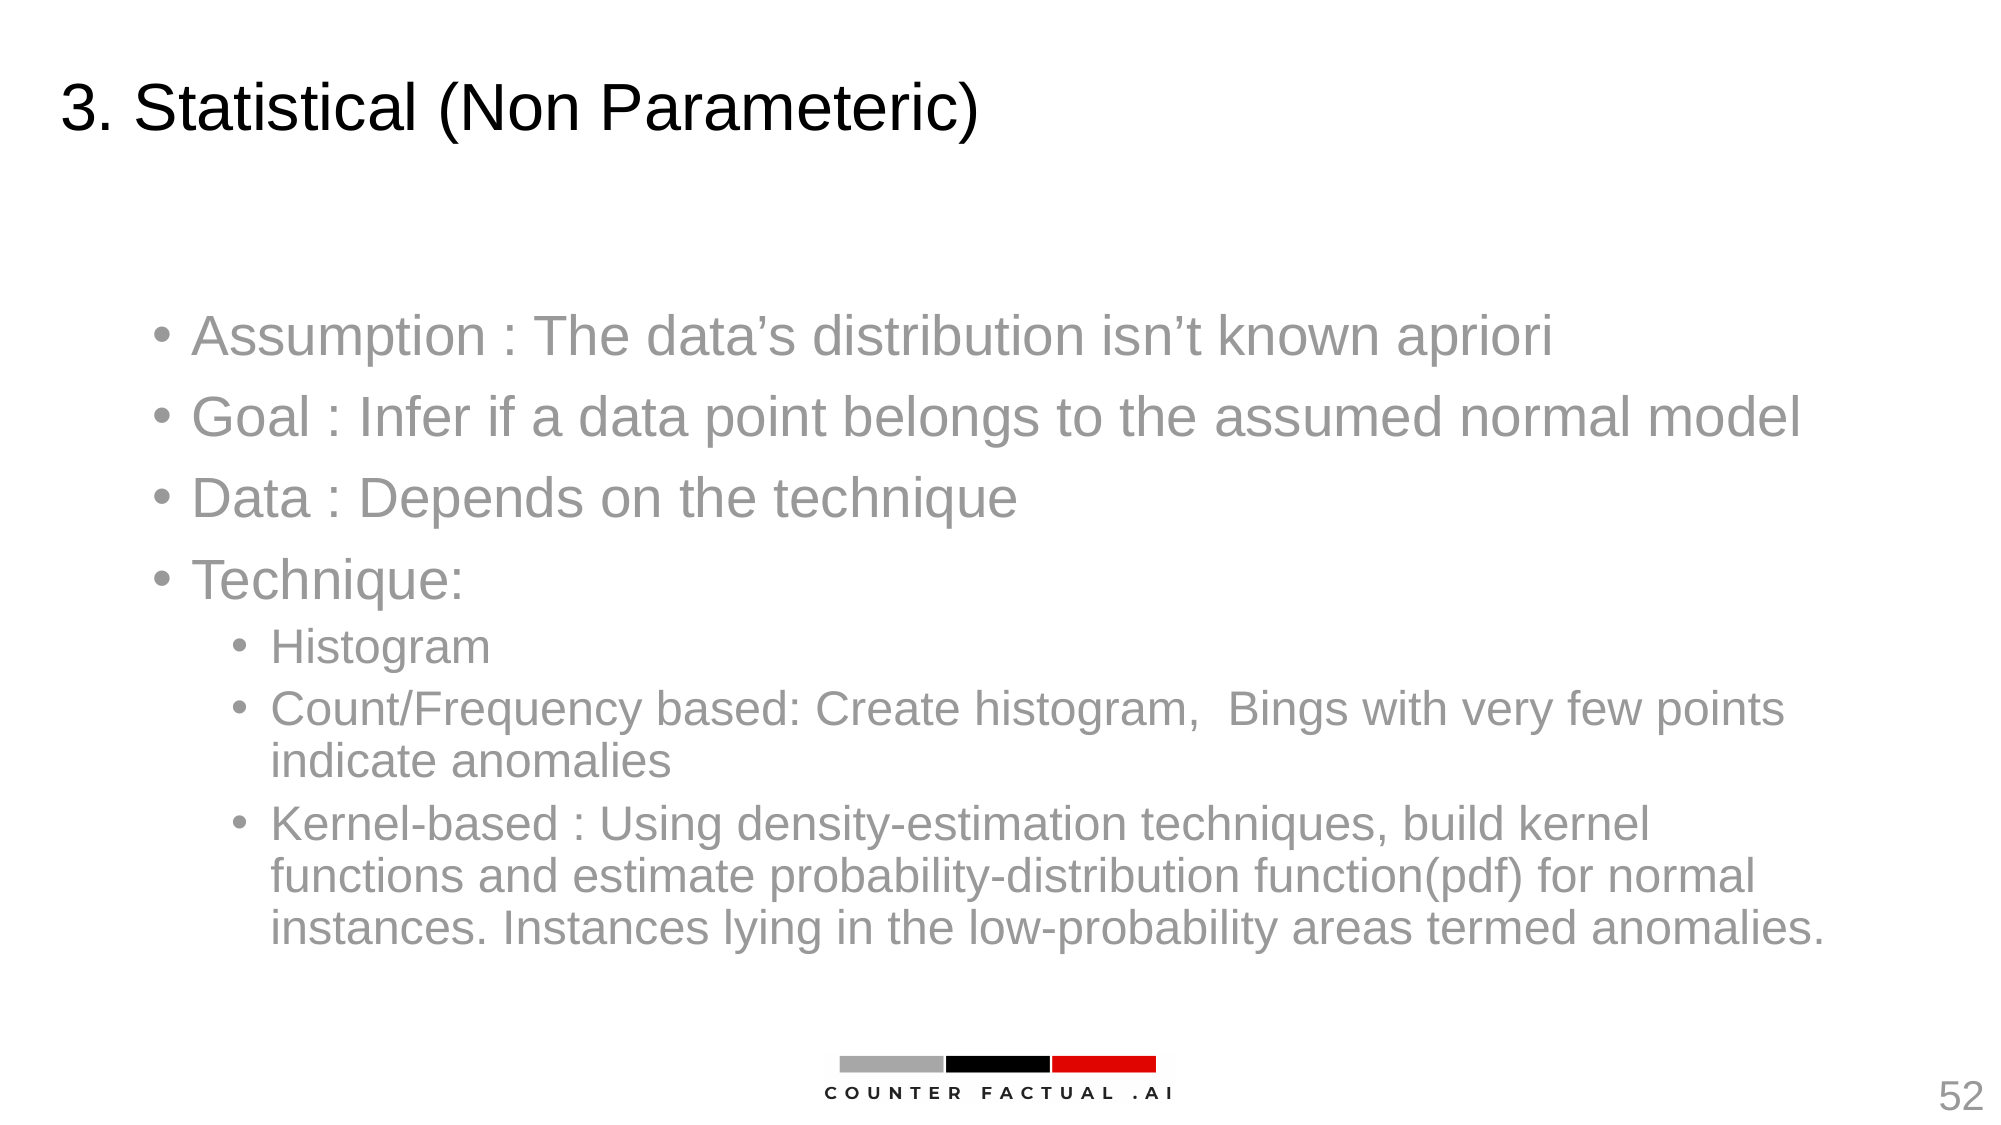

# 3. Statistical (Non Parameteric)
Assumption : The data’s distribution isn’t known apriori
Goal : Infer if a data point belongs to the assumed normal model
Data : Depends on the technique
Technique:
Histogram
Count/Frequency based: Create histogram,  Bings with very few points indicate anomalies
Kernel-based : Using density-estimation techniques, build kernel functions and estimate probability-distribution function(pdf) for normal instances. Instances lying in the low-probability areas termed anomalies.
52